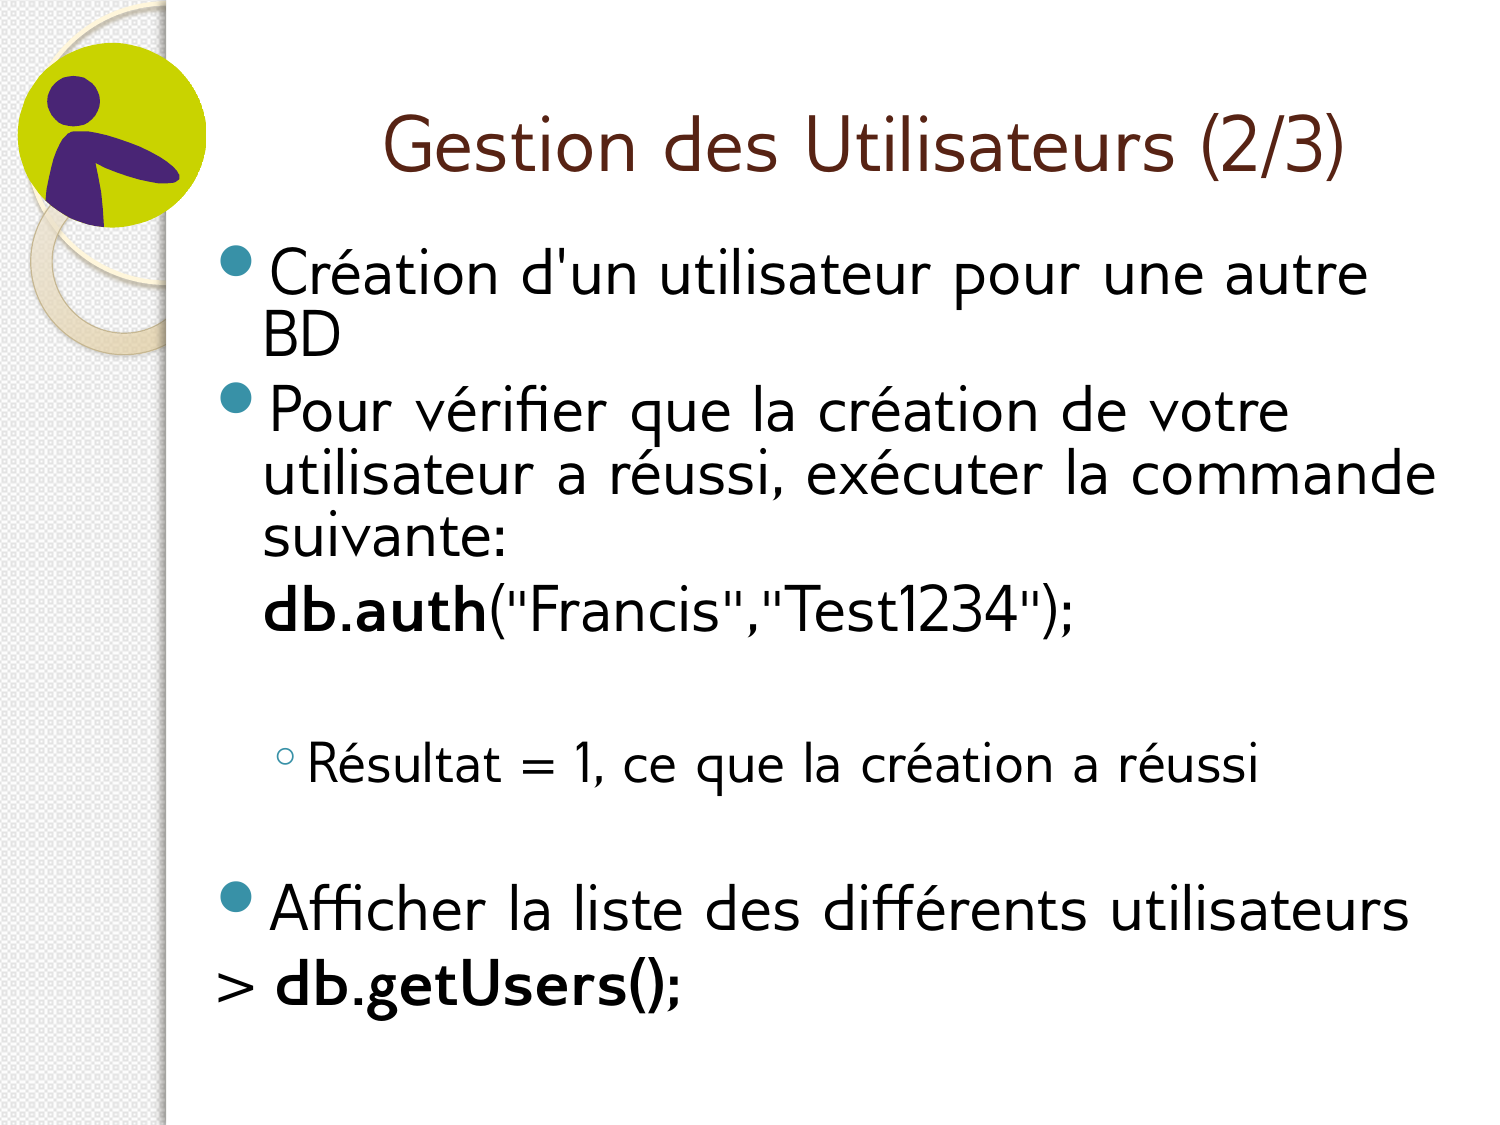

# Gestion des Utilisateurs (2/3)
Création d'un utilisateur pour une autre BD
Pour vérifier que la création de votre utilisateur a réussi, exécuter la commande suivante:
	db.auth("Francis","Test1234");

Résultat = 1, ce que la création a réussi

Afficher la liste des différents utilisateurs
> db.getUsers();